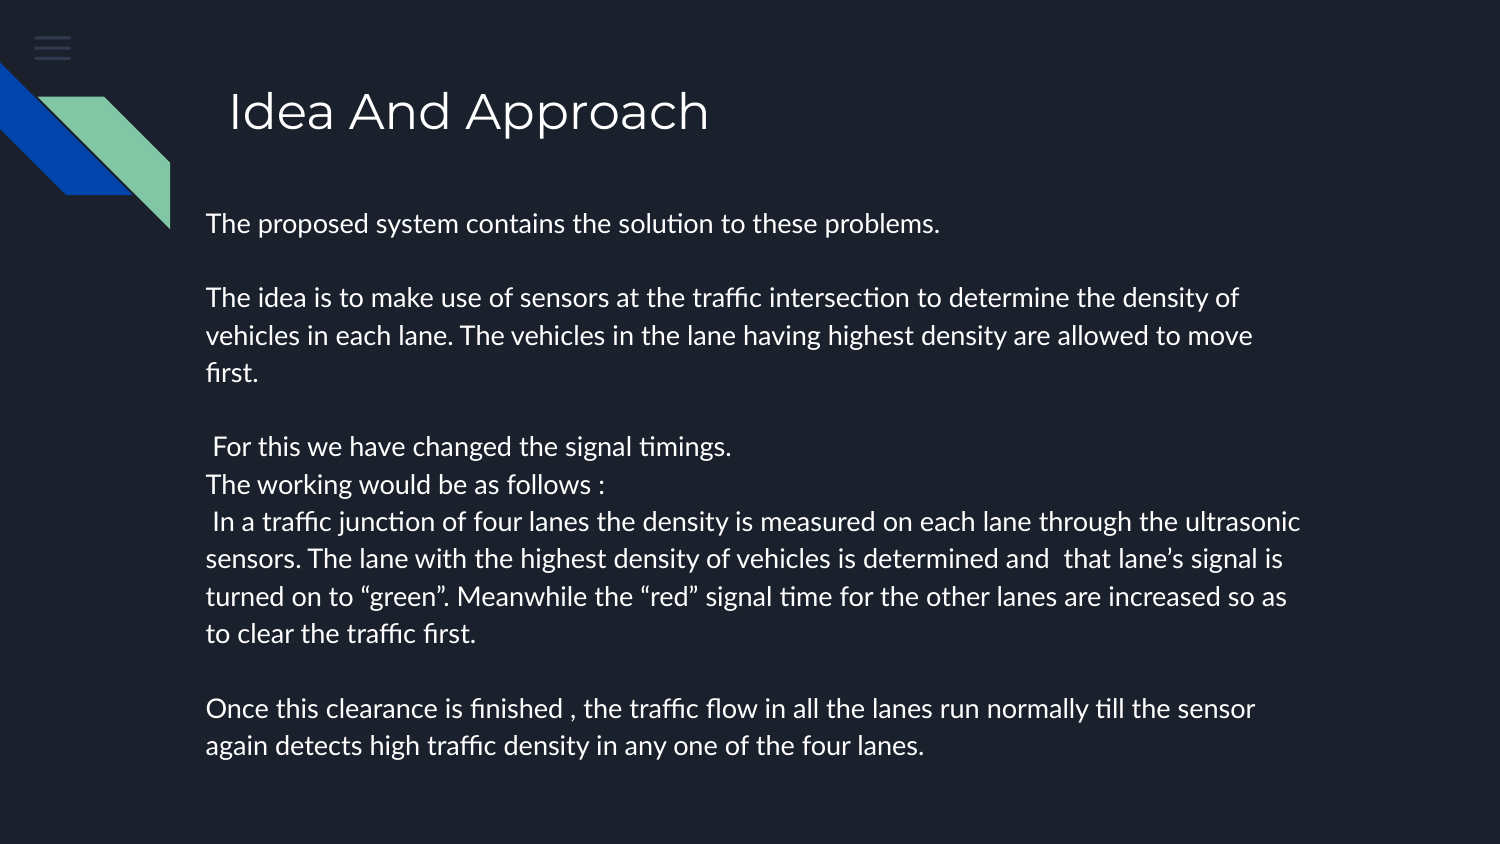

# Idea And Approach
The proposed system contains the solution to these problems.

The idea is to make use of sensors at the traffic intersection to determine the density of vehicles in each lane. The vehicles in the lane having highest density are allowed to move first.

 For this we have changed the signal timings.
The working would be as follows :
 In a traffic junction of four lanes the density is measured on each lane through the ultrasonic sensors. The lane with the highest density of vehicles is determined and  that lane’s signal is turned on to “green”. Meanwhile the “red” signal time for the other lanes are increased so as to clear the traffic first.

Once this clearance is finished , the traffic flow in all the lanes run normally till the sensor again detects high traffic density in any one of the four lanes.